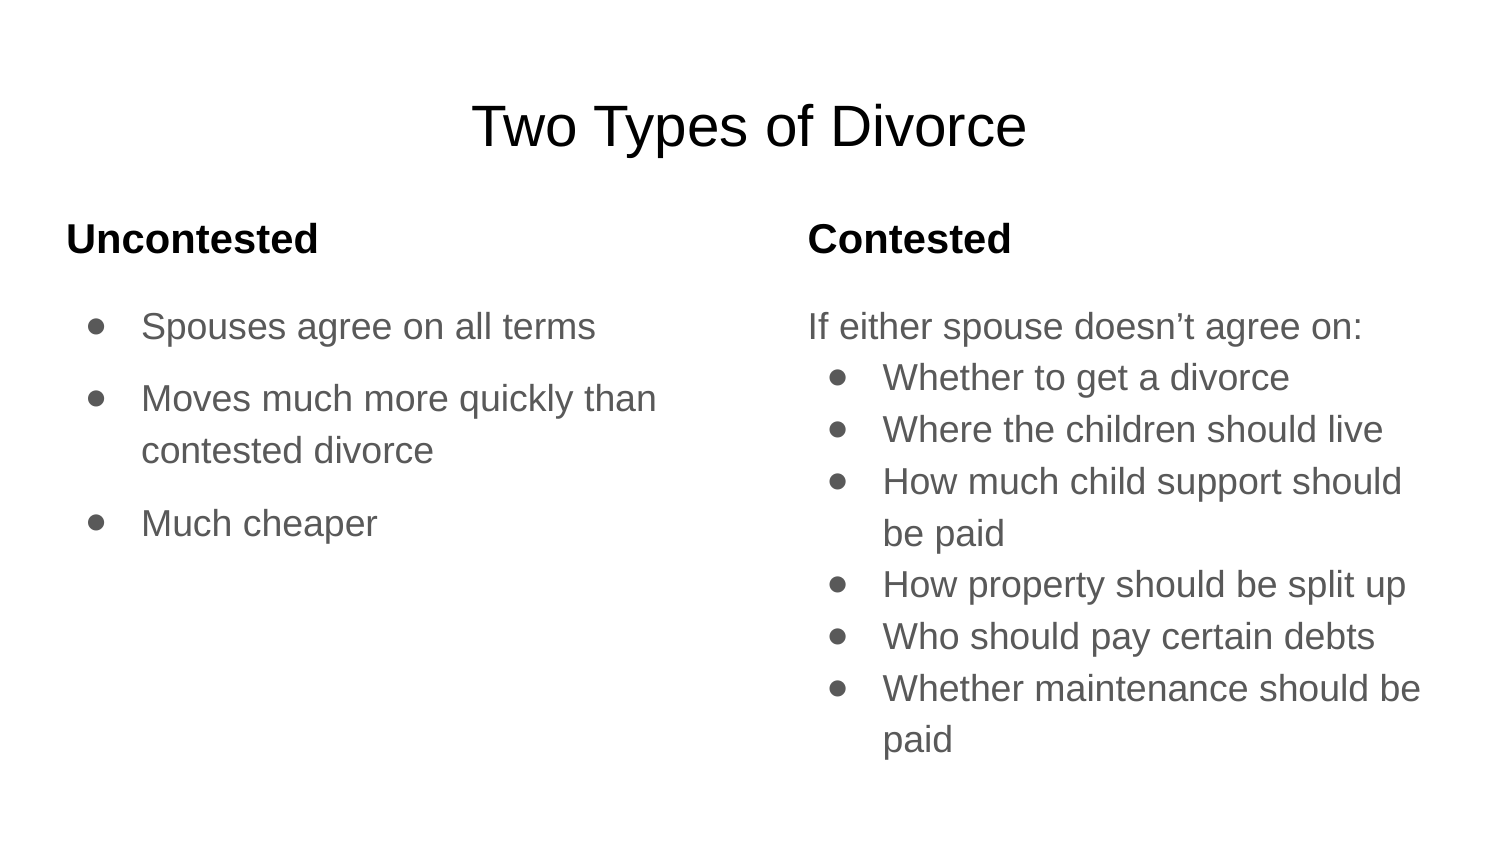

# Two Types of Divorce
Uncontested
Spouses agree on all terms
Moves much more quickly than contested divorce
Much cheaper

Contested
If either spouse doesn’t agree on:
Whether to get a divorce
Where the children should live
How much child support should be paid
How property should be split up
Who should pay certain debts
Whether maintenance should be paid